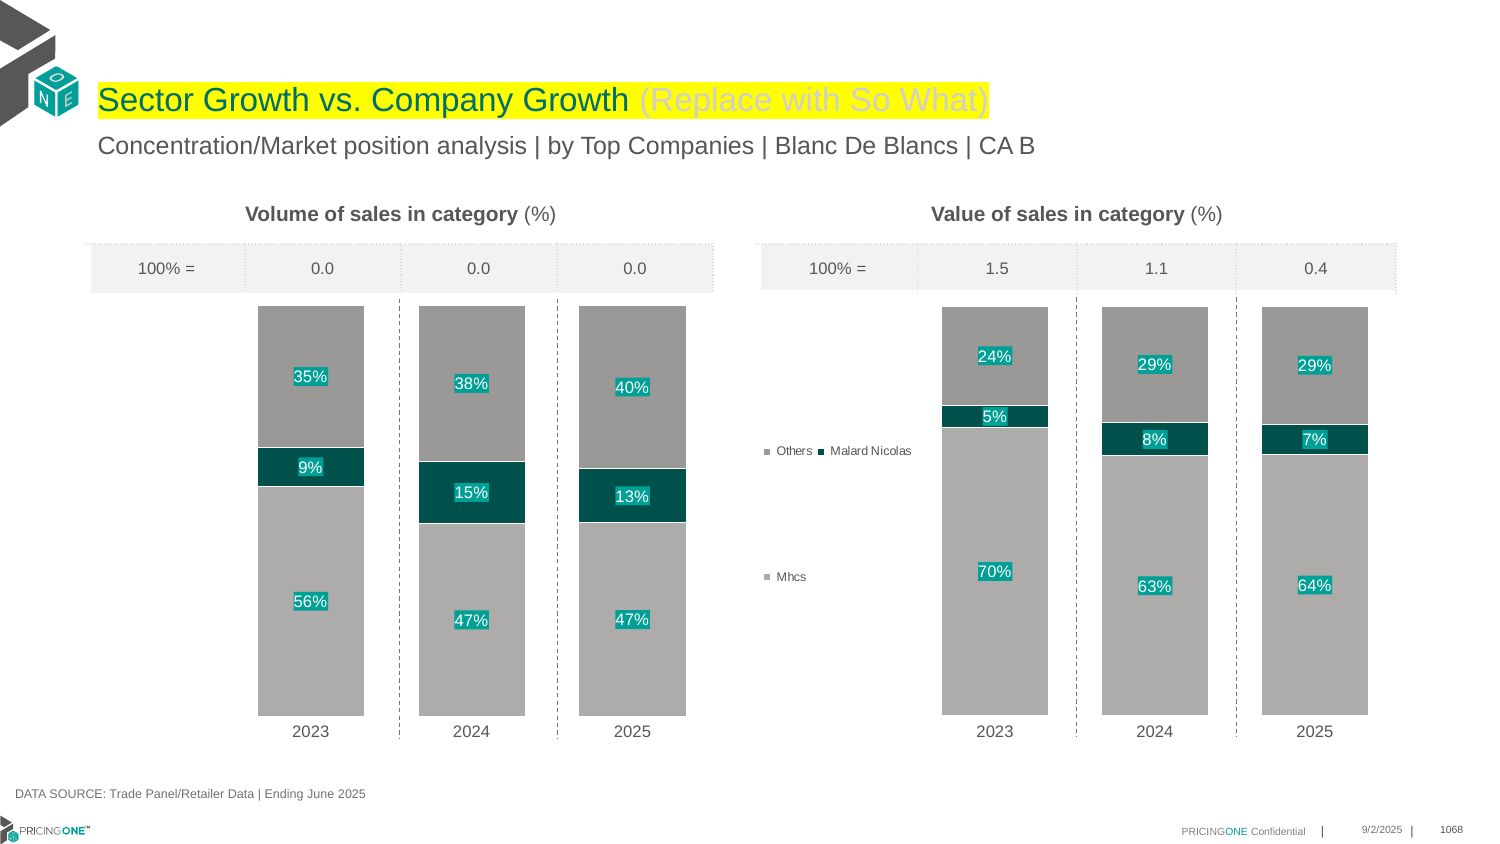

# Sector Growth vs. Company Growth (Replace with So What)
Concentration/Market position analysis | by Top Companies | Blanc De Blancs | CA B
| Volume of sales in category (%) |  |  |  |
| --- | --- | --- | --- |
| 100% = | 0.0 | 0.0 | 0.0 |
| Value of sales in category (%) |  |  |  |
| --- | --- | --- | --- |
| 100% = | 1.5 | 1.1 | 0.4 |

### Chart

| Category | Mhcs | Malard Nicolas | Others |
|---|---|---|---|
| 2023 | 0.5602470979566899 | 0.0938836467313828 | 0.34586925531192725 |
| 2024 | 0.4693609187341106 | 0.15052160953800298 | 0.38011747172788646 |
| 2025 | 0.47045607728600314 | 0.13232981352505055 | 0.3972141091889463 |

### Chart

| Category | Mhcs | Malard Nicolas | Others |
|---|---|---|---|
| 2023 | 0.70374547523938 | 0.053576472760493245 | 0.2426780520001268 |
| 2024 | 0.6342564758438 | 0.08067704404921969 | 0.2850664801069804 |
| 2025 | 0.638235238258029 | 0.07274276869314189 | 0.2890219930488291 |
DATA SOURCE: Trade Panel/Retailer Data | Ending June 2025

9/2/2025
1068